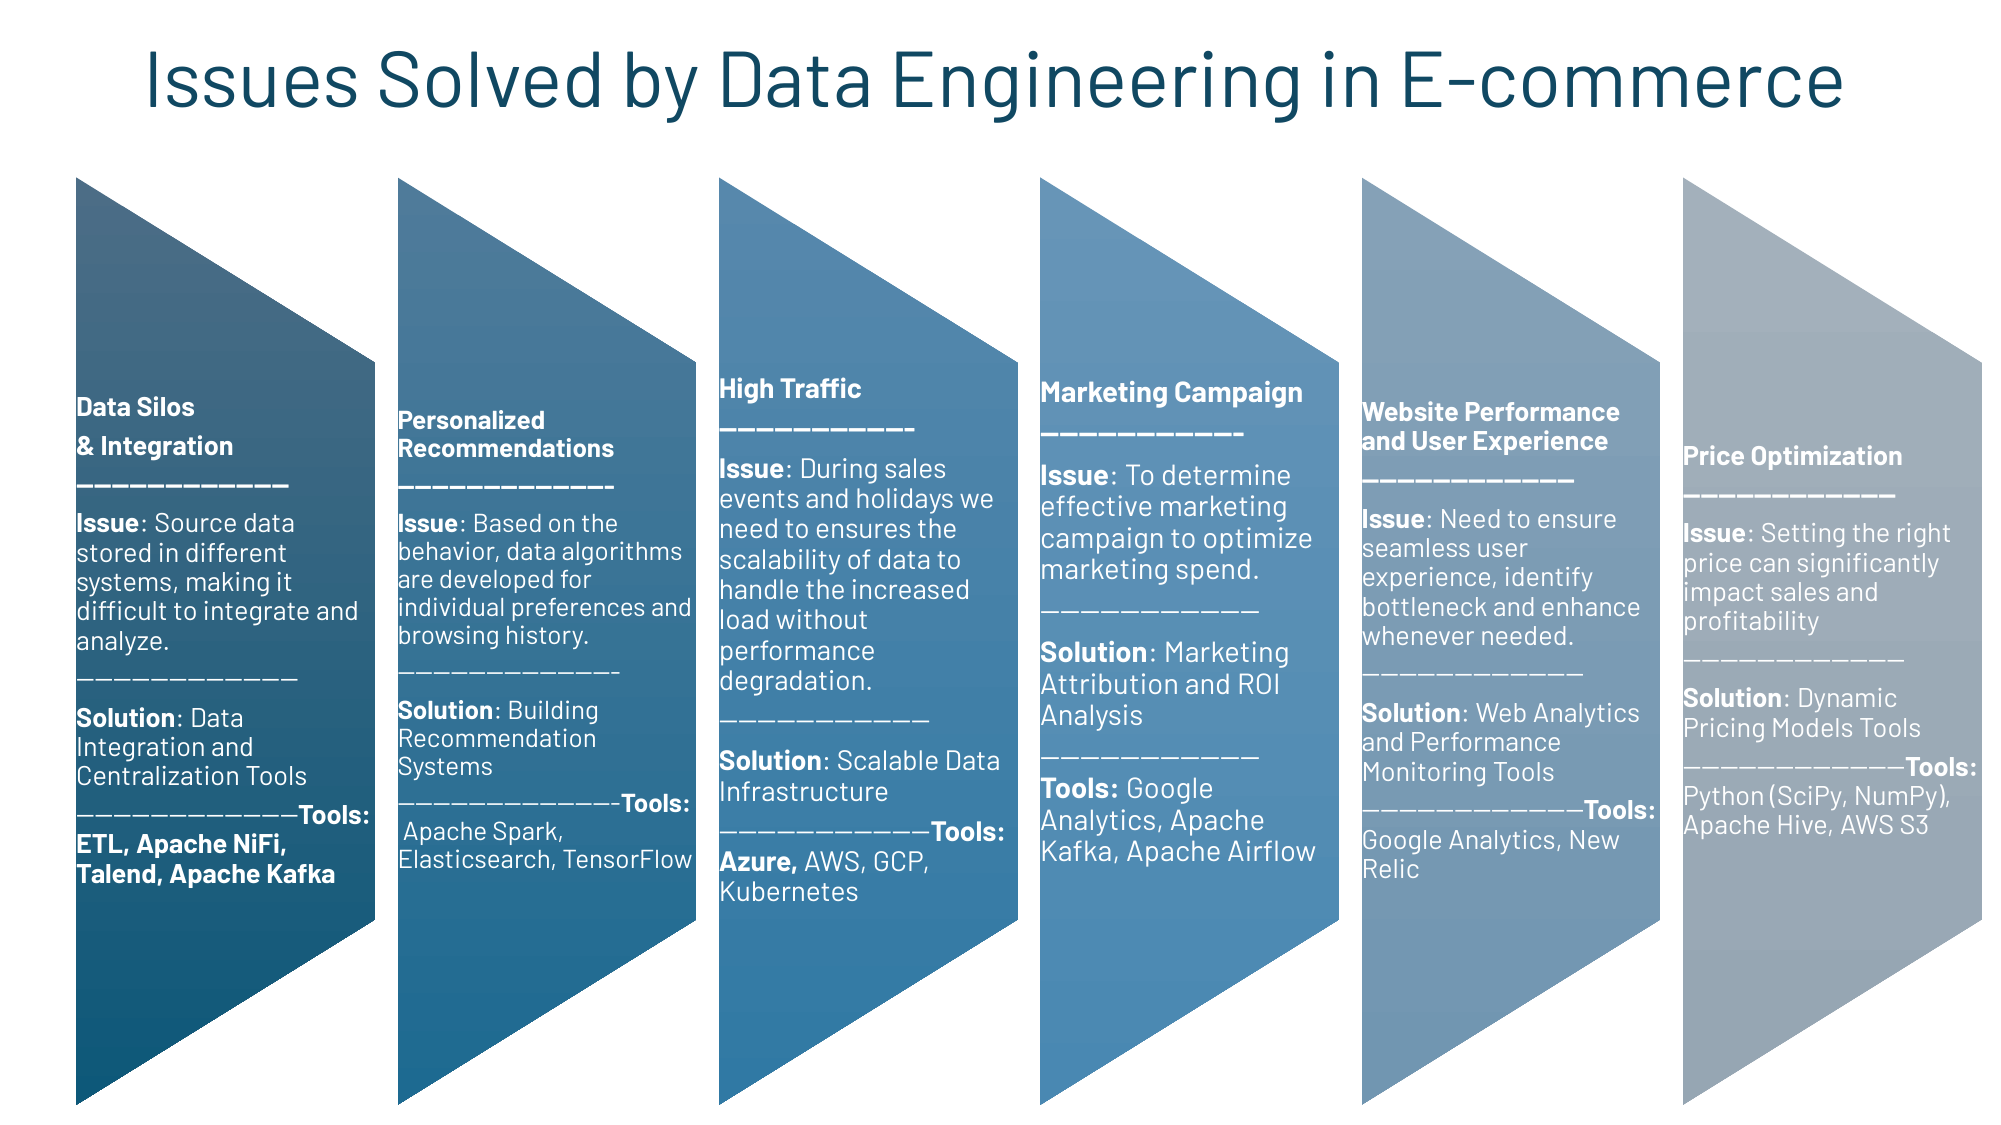

# Issues Solved by Data Engineering in E-commerce
Data Silos
& Integration
------------------------
Issue: Source data stored in different systems, making it difficult to integrate and analyze.
------------------------
Solution: Data Integration and Centralization Tools
------------------------Tools: ETL, Apache NiFi, Talend, Apache Kafka
Personalized Recommendations
-------------------------
Issue: Based on the  behavior, data algorithms are developed for individual preferences and browsing history.
-------------------------
Solution: Building Recommendation Systems
-------------------------Tools:  Apache Spark, Elasticsearch, TensorFlow
High Traffic
---------------------
Issue: During sales events and holidays we need to ensures the scalability of data to handle the increased load without performance degradation.
----------------------
Solution: Scalable Data Infrastructure
----------------------Tools: Azure, AWS, GCP, Kubernetes
Marketing Campaign
---------------------
Issue: To determine effective marketing campaign to optimize marketing spend.
----------------------
Solution: Marketing Attribution and ROI Analysis
----------------------Tools: Google Analytics, Apache Kafka, Apache Airflow

Website Performance and User Experience
------------------------
Issue: Need to ensure seamless user experience, identify bottleneck and enhance whenever needed.
------------------------
Solution: Web Analytics and Performance Monitoring Tools
------------------------Tools: Google Analytics, New Relic
Price Optimization
------------------------
Issue: Setting the right price can significantly impact sales and profitability
------------------------
Solution: Dynamic Pricing Models Tools
------------------------Tools: Python (SciPy, NumPy), Apache Hive, AWS S3